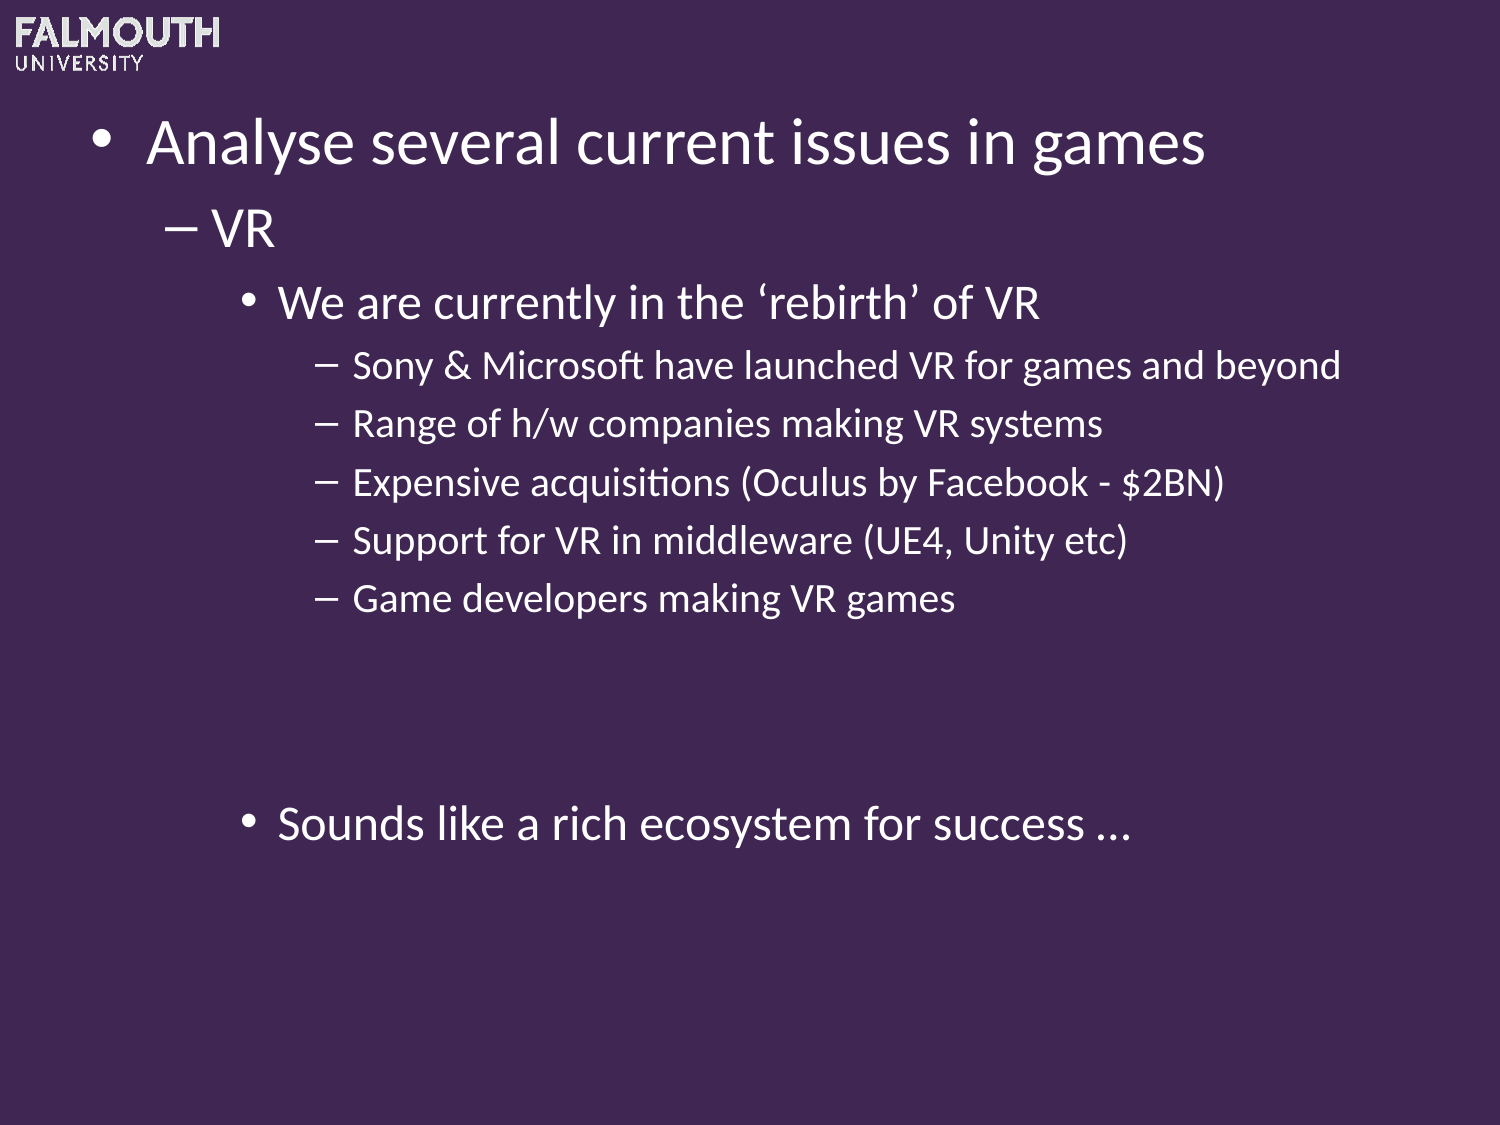

Analyse several current issues in games
VR
We are currently in the ‘rebirth’ of VR
Sony & Microsoft have launched VR for games and beyond
Range of h/w companies making VR systems
Expensive acquisitions (Oculus by Facebook - $2BN)
Support for VR in middleware (UE4, Unity etc)
Game developers making VR games

Sounds like a rich ecosystem for success …